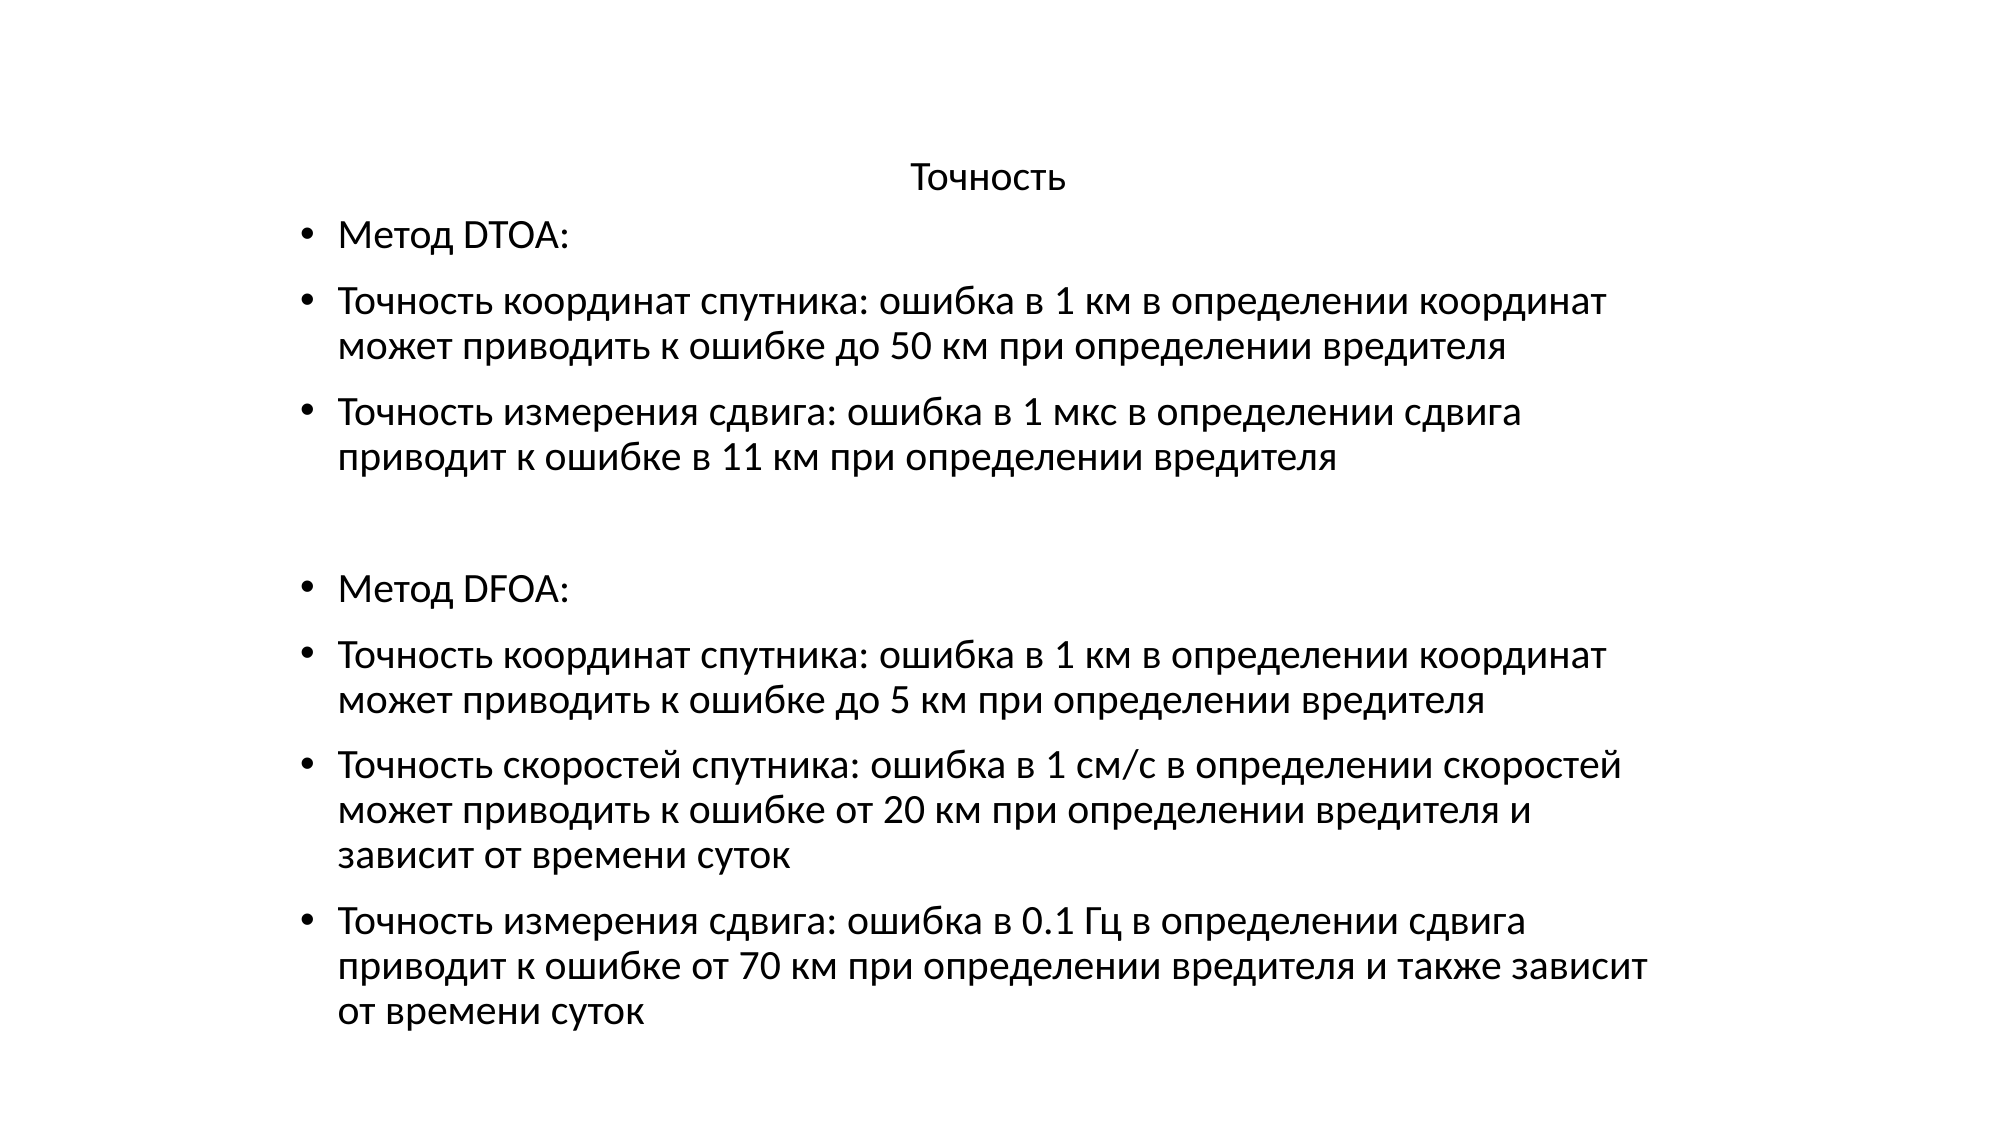

# Точность
Метод DTOA:
Точность координат спутника: ошибка в 1 км в определении координат может приводить к ошибке до 50 км при определении вредителя
Точность измерения сдвига: ошибка в 1 мкс в определении сдвига приводит к ошибке в 11 км при определении вредителя

Метод DFOA:
Точность координат спутника: ошибка в 1 км в определении координат может приводить к ошибке до 5 км при определении вредителя
Точность скоростей спутника: ошибка в 1 см/c в определении скоростей может приводить к ошибке от 20 км при определении вредителя и зависит от времени суток
Точность измерения сдвига: ошибка в 0.1 Гц в определении сдвига приводит к ошибке от 70 км при определении вредителя и также зависит от времени суток